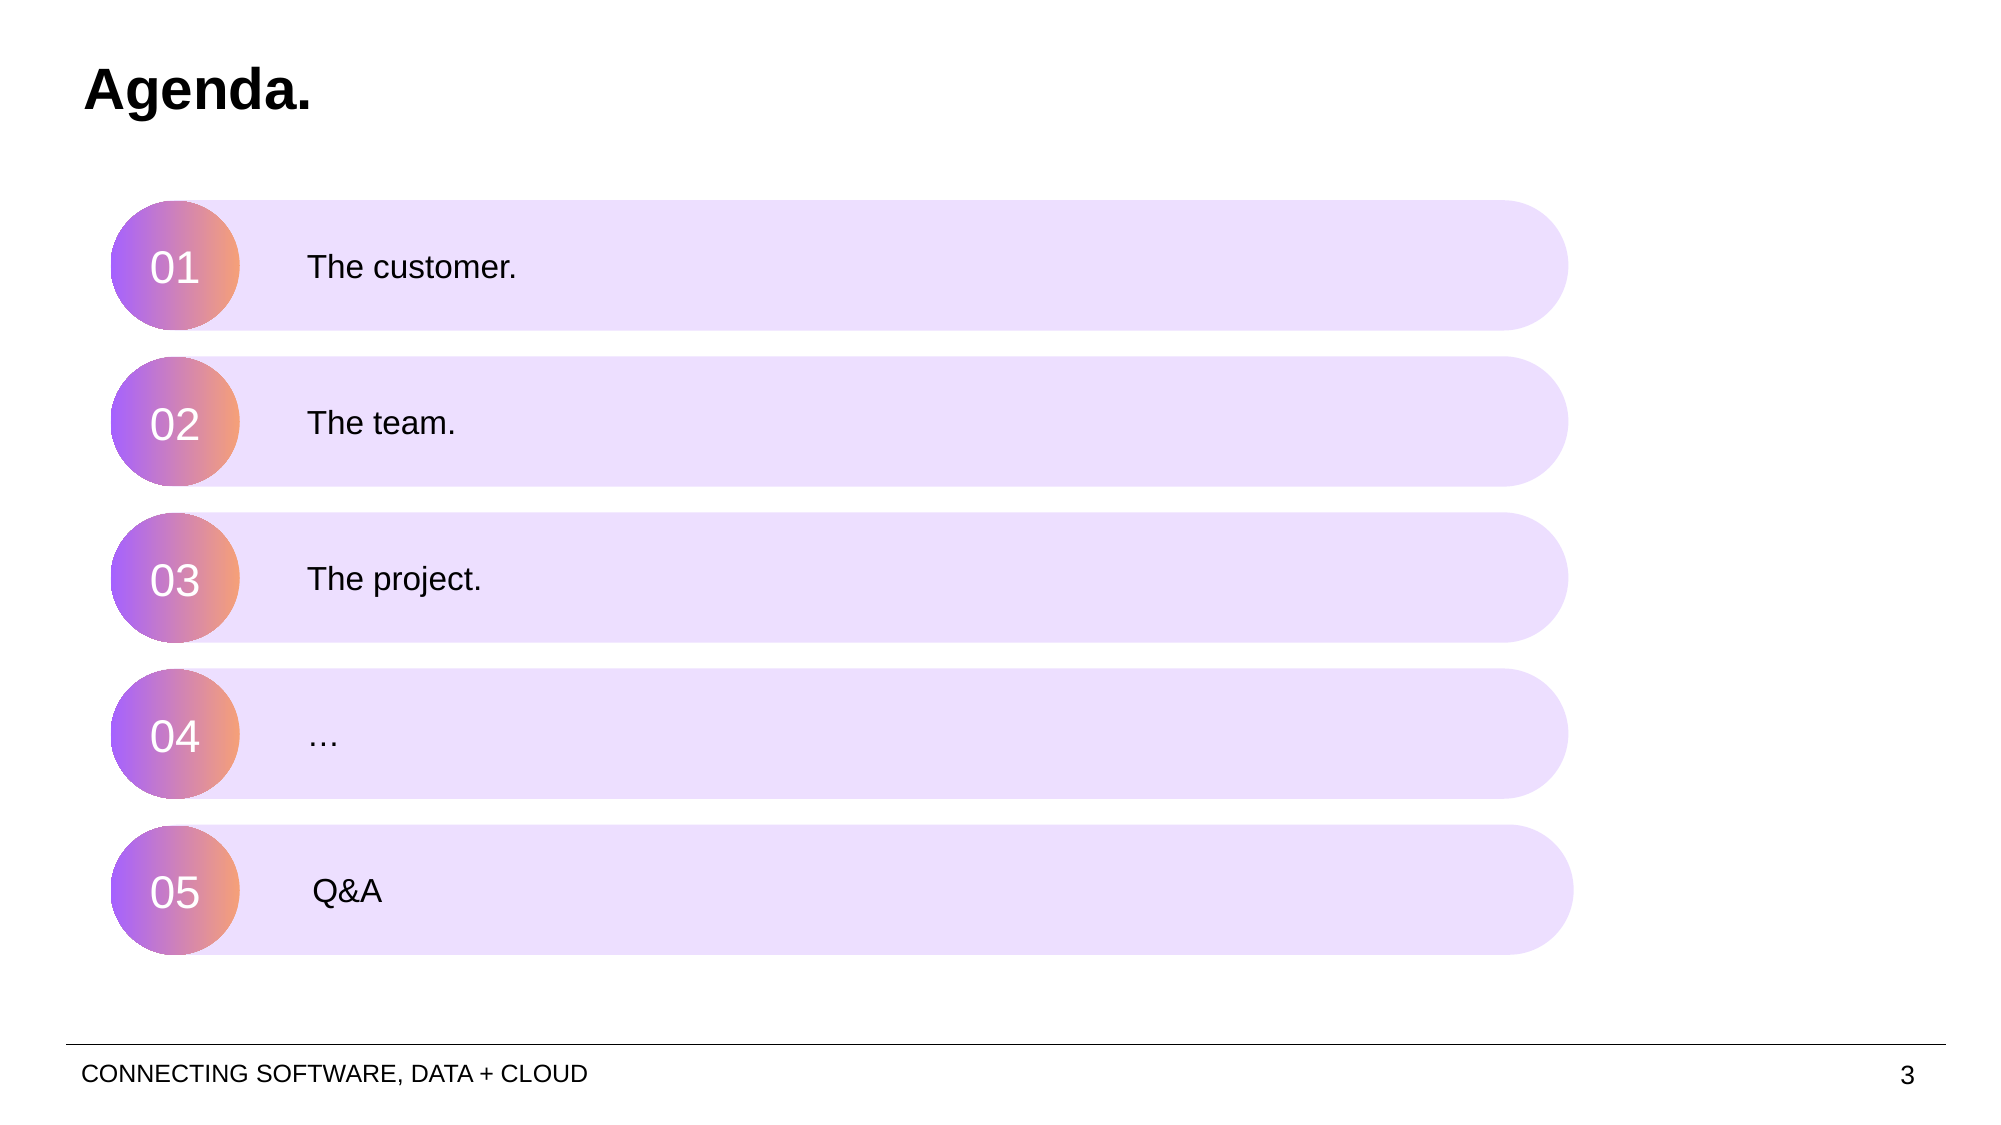

# Agenda.
The customer.
01
The team.
02
The project.
03
…
04
Q&A
05
CONNECTING SOFTWARE, DATA + CLOUD
3